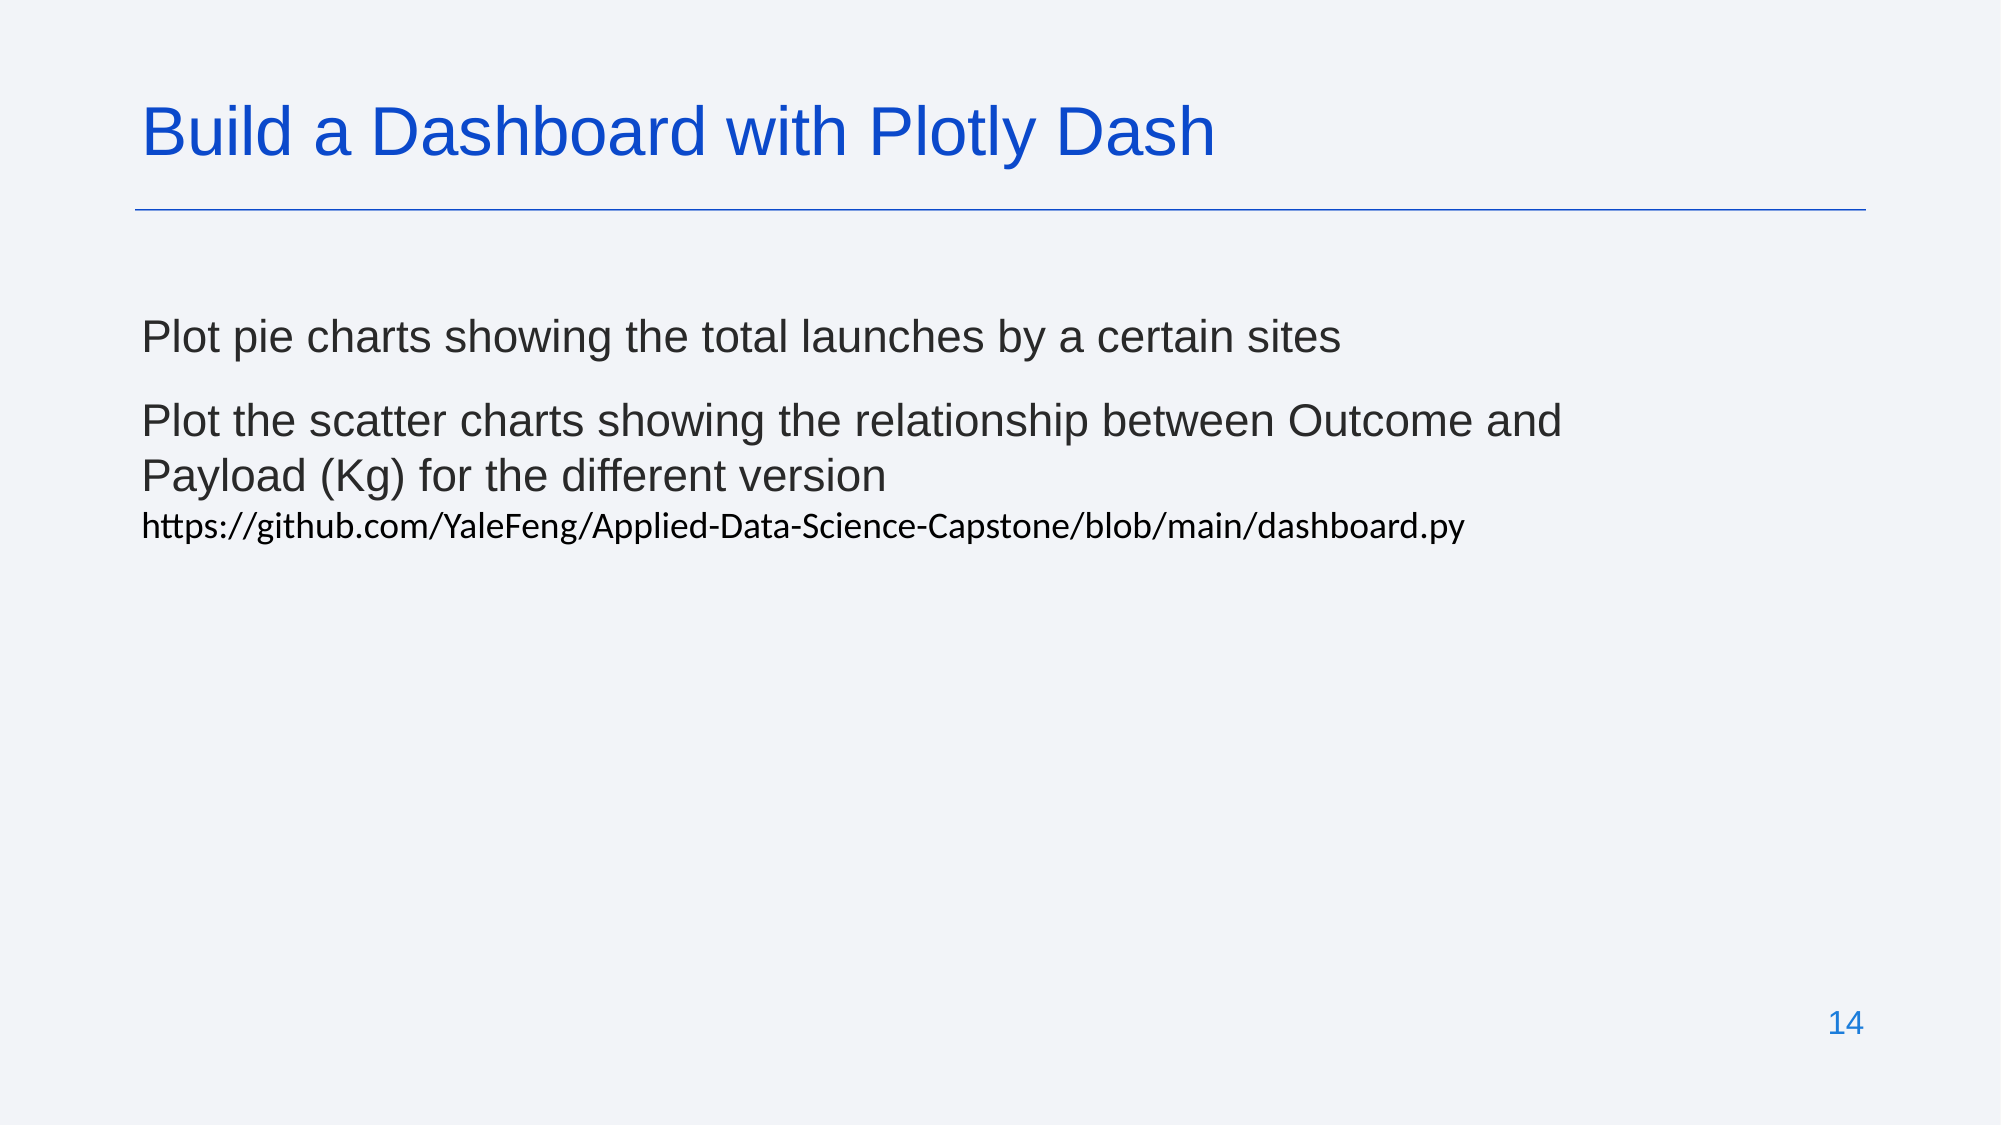

Build a Dashboard with Plotly Dash
Plot pie charts showing the total launches by a certain sites
Plot the scatter charts showing the relationship between Outcome and Payload (Kg) for the different version
https://github.com/YaleFeng/Applied-Data-Science-Capstone/blob/main/dashboard.py
14